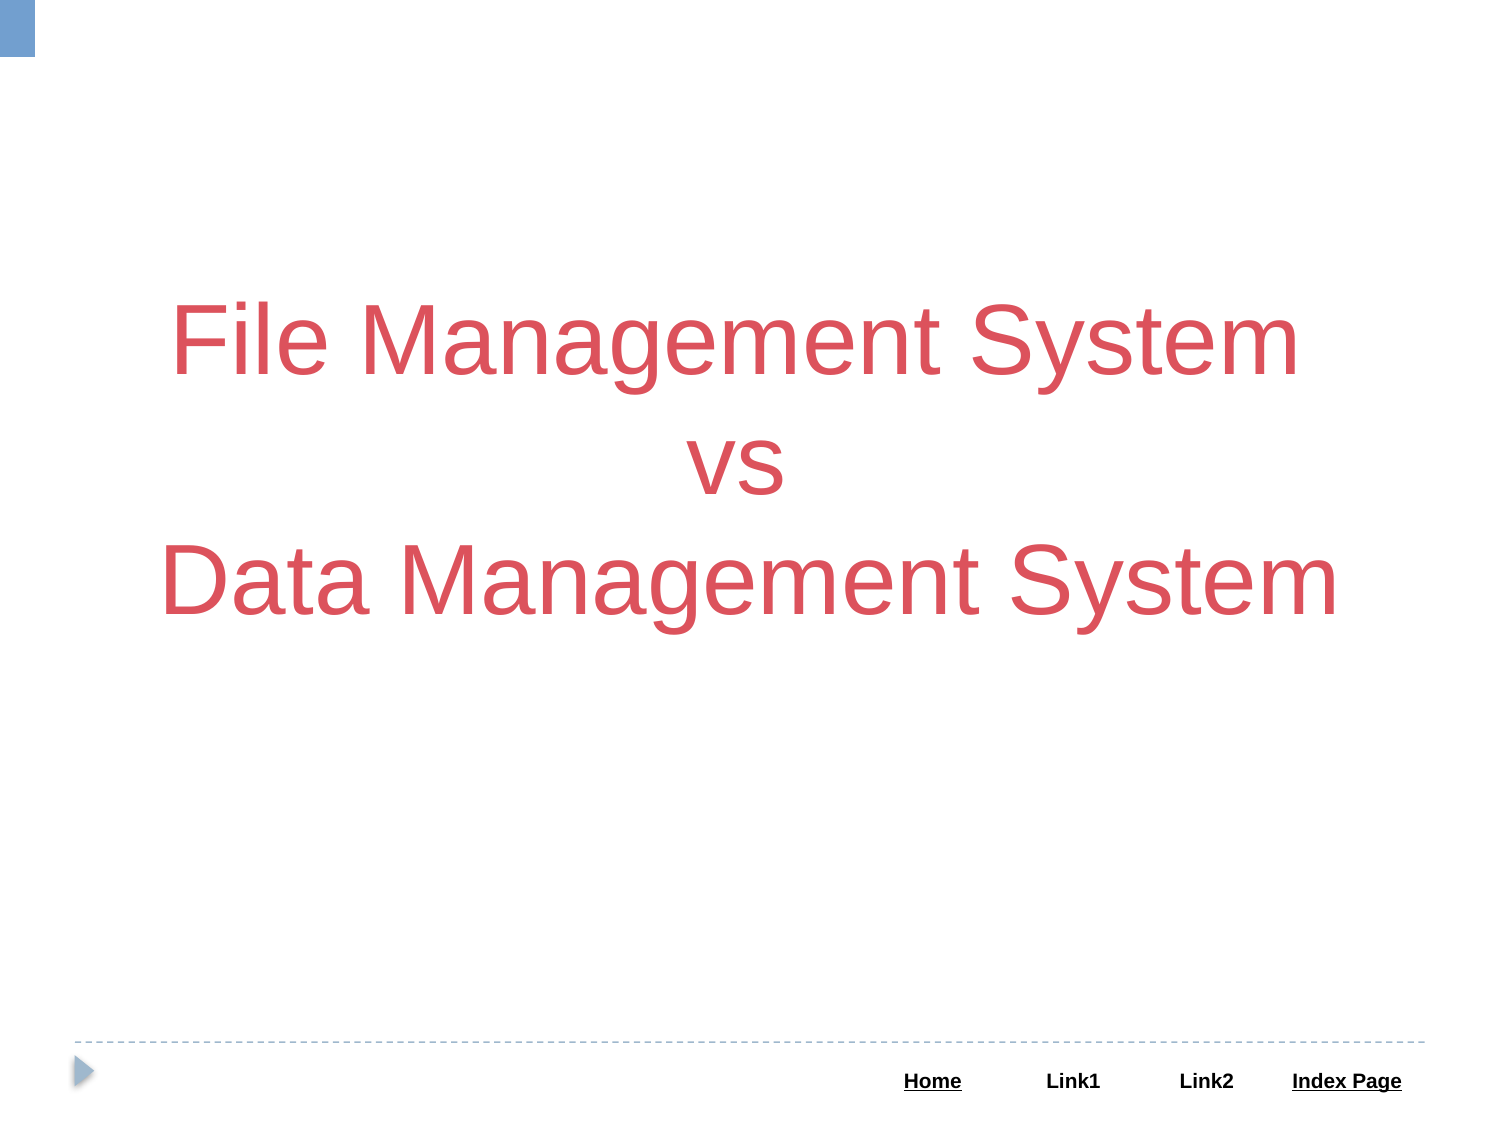

File Management System
vs
Data Management System